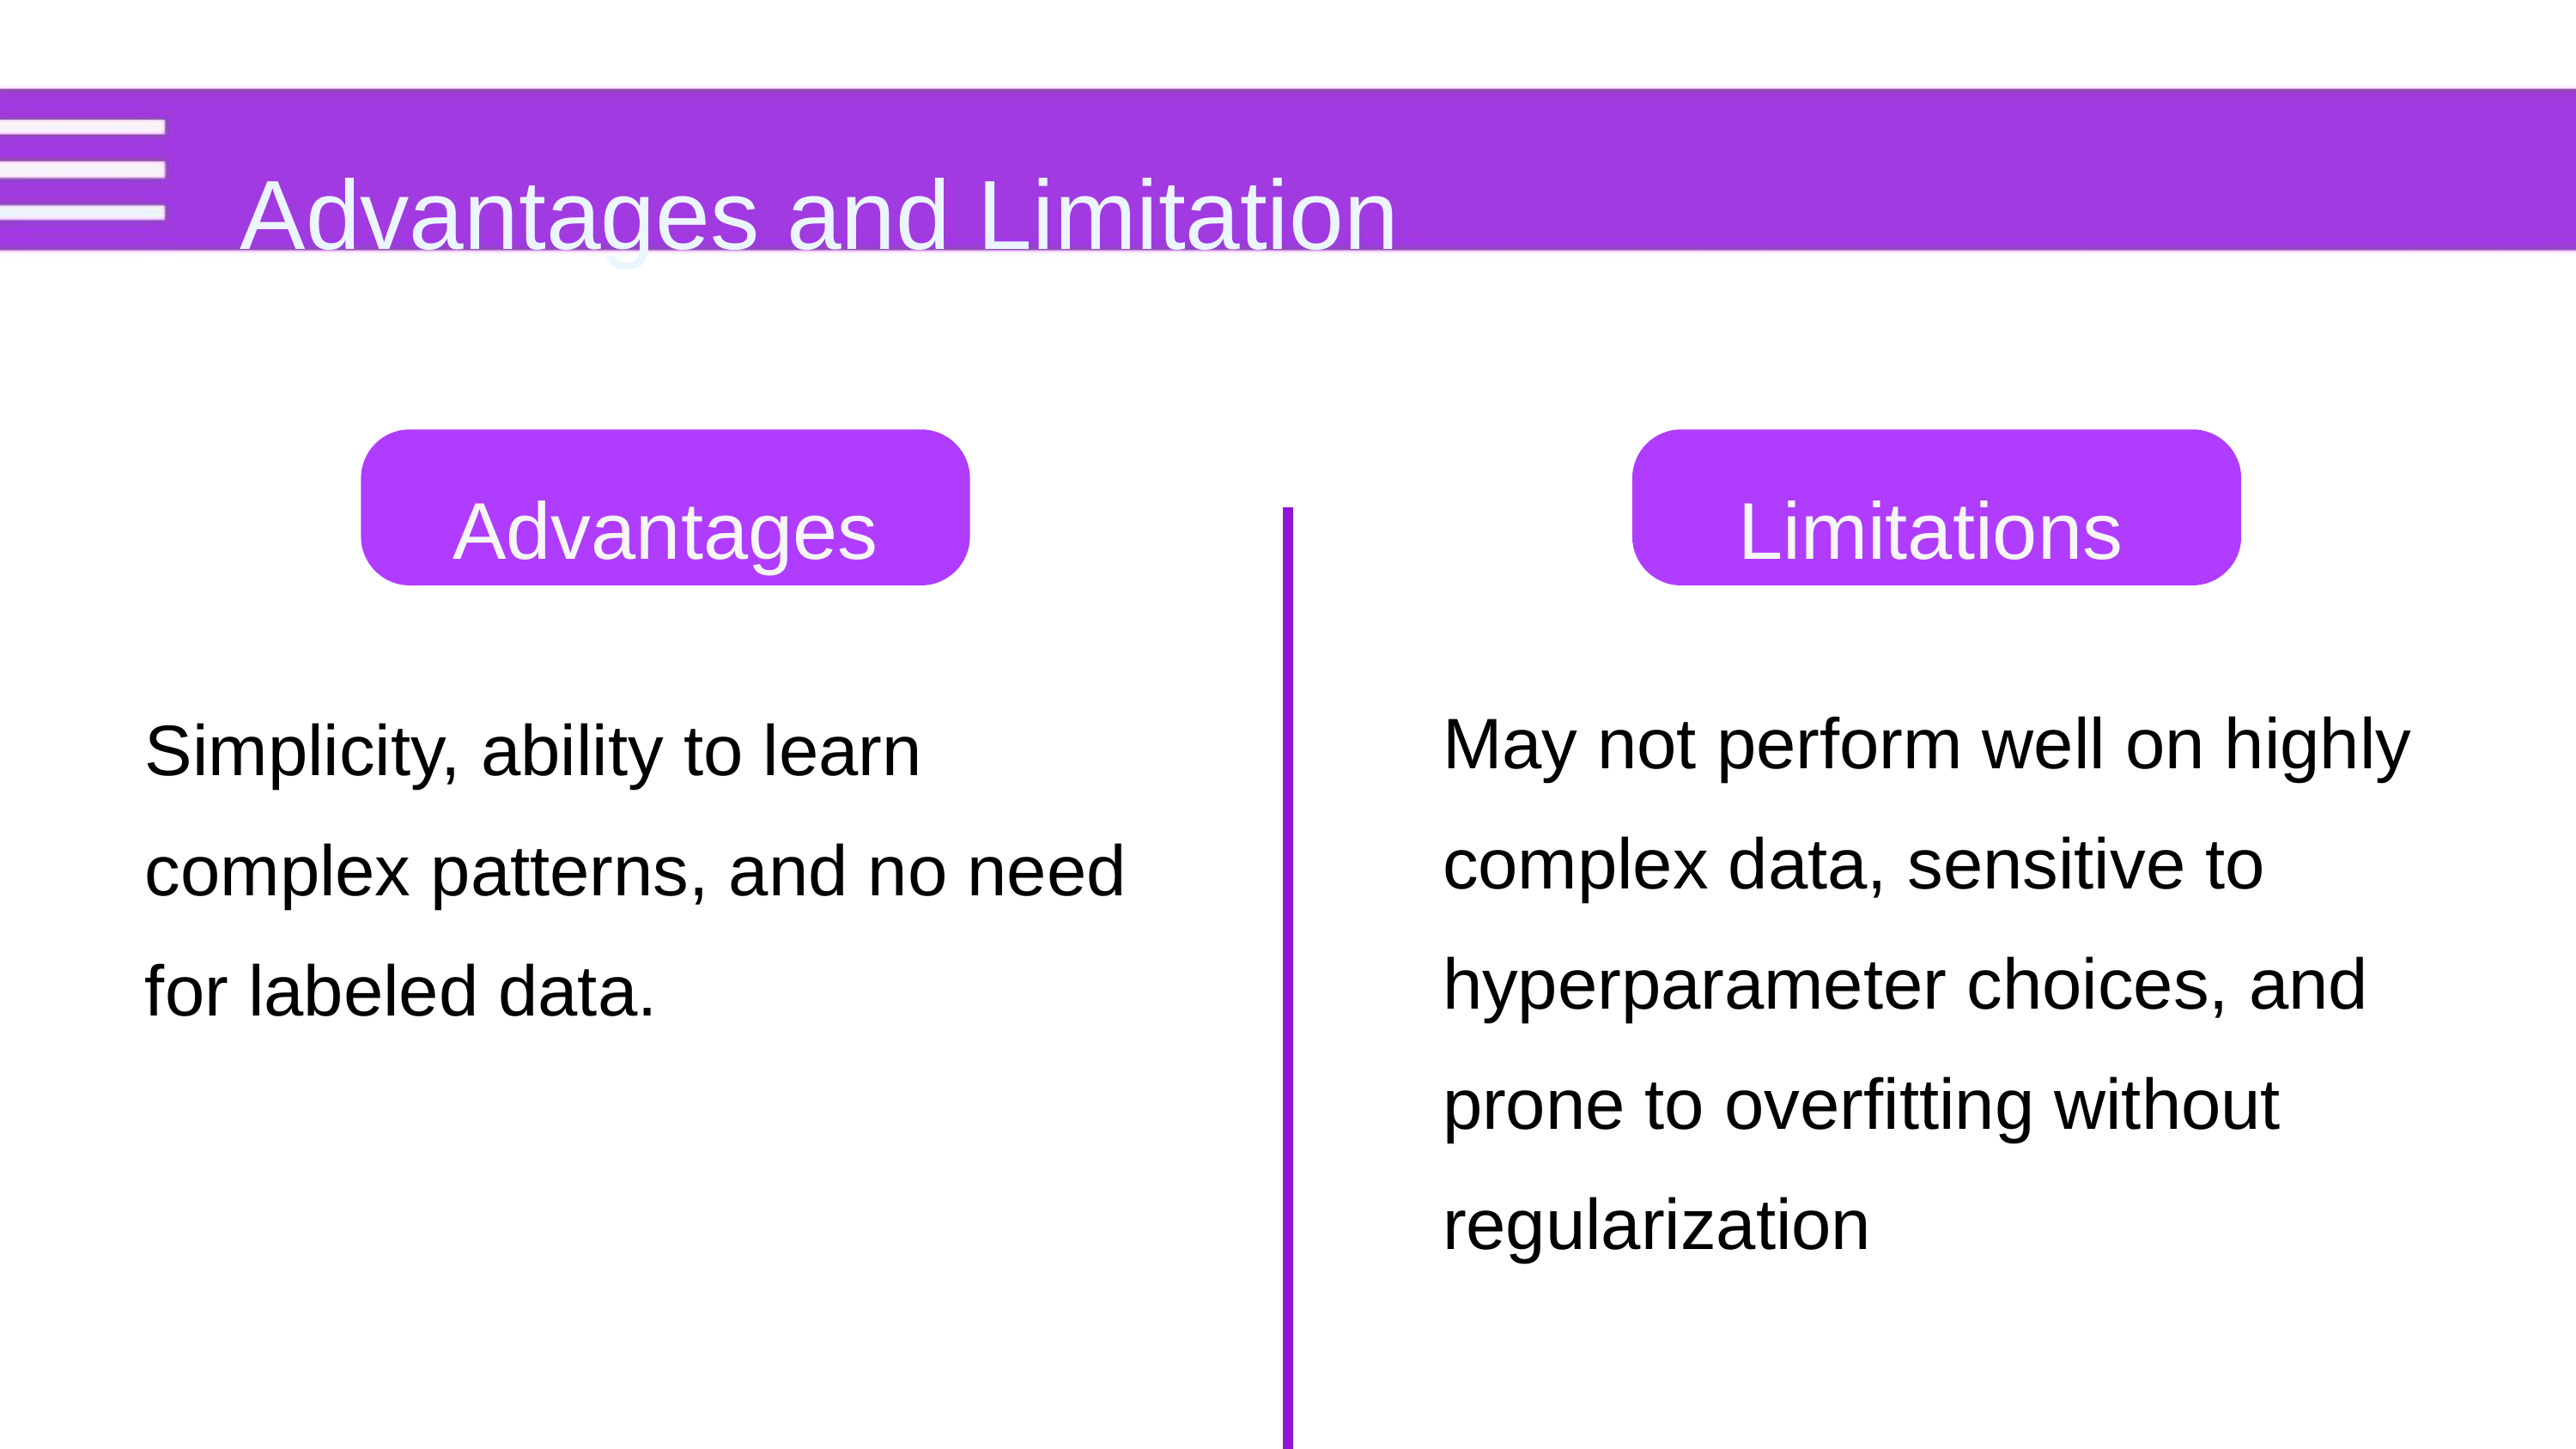

Advantages and Limitation

Advantages
Simplicity, ability to learn complex patterns, and no need for labeled data.

Limitations
May not perform well on highly complex data, sensitive to hyperparameter choices, and prone to overfitting without regularization